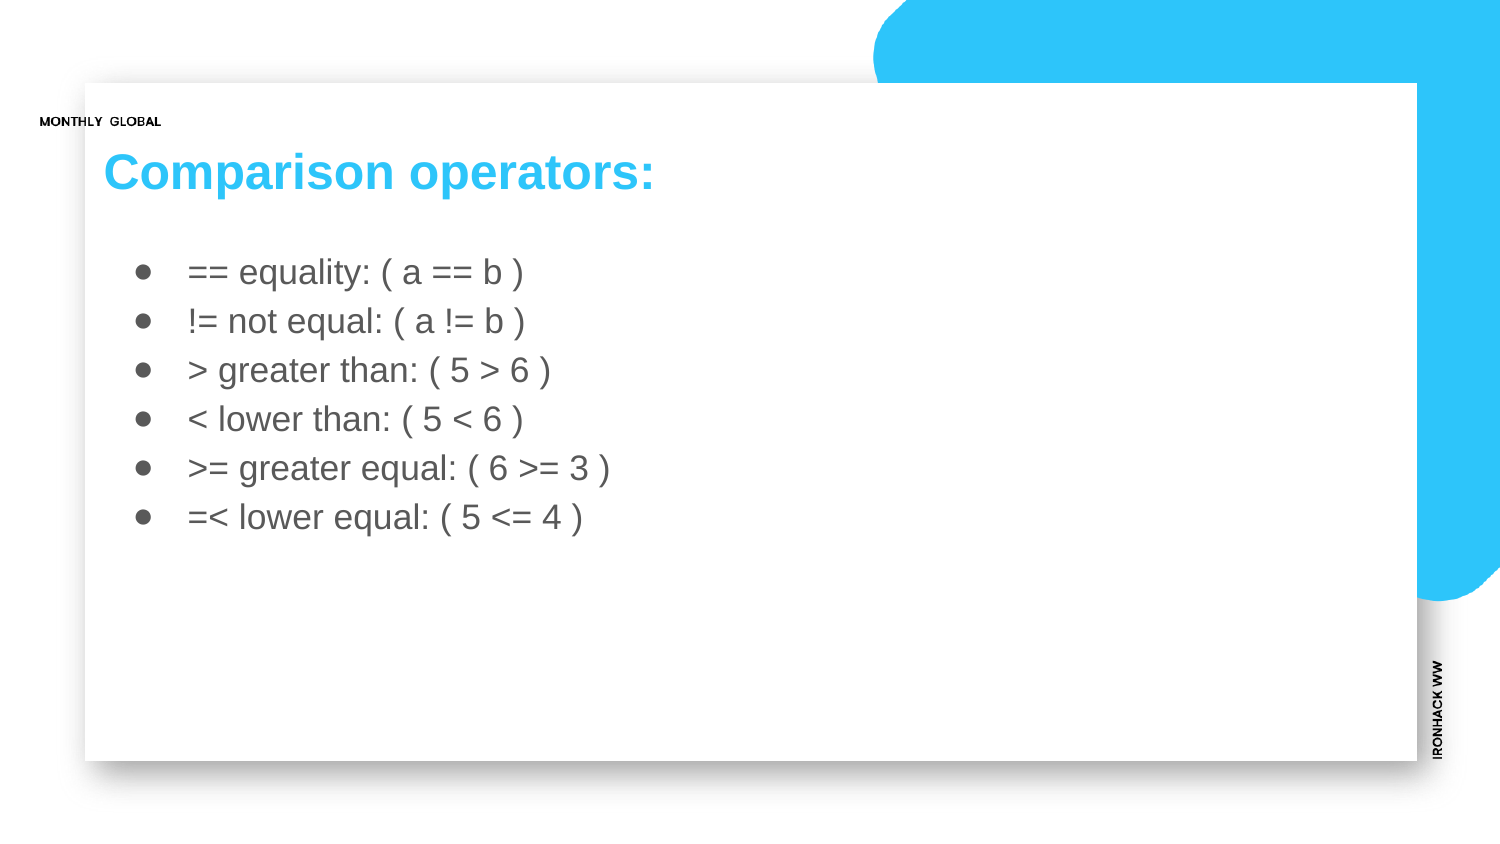

# Comparison operators:
== equality: ( a == b )
!= not equal: ( a != b )
> greater than: ( 5 > 6 )
< lower than: ( 5 < 6 )
>= greater equal: ( 6 >= 3 )
=< lower equal: ( 5 <= 4 )